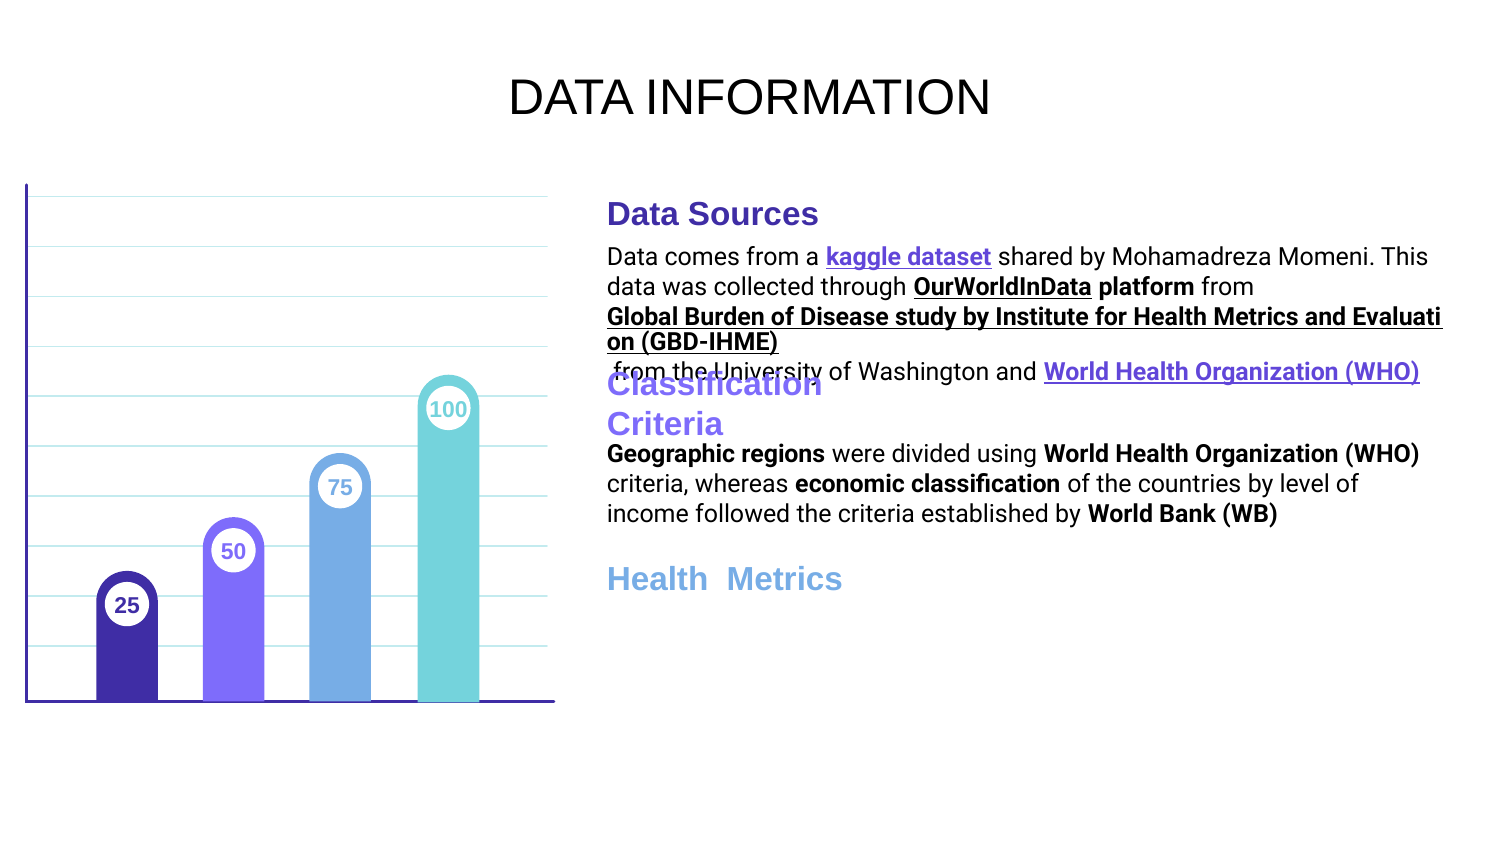

# DATA INFORMATION

Data Sources
Data comes from a kaggle dataset shared by Mohamadreza Momeni. This data was collected through OurWorldInData platform from Global Burden of Disease study by Institute for Health Metrics and Evaluation (GBD-IHME) from the University of Washington and World Health Organization (WHO)

Classification Criteria

100
Geographic regions were divided using World Health Organization (WHO) criteria, whereas economic classification of the countries by level of income followed the criteria established by World Bank (WB)

75

50
Health  Metrics

25